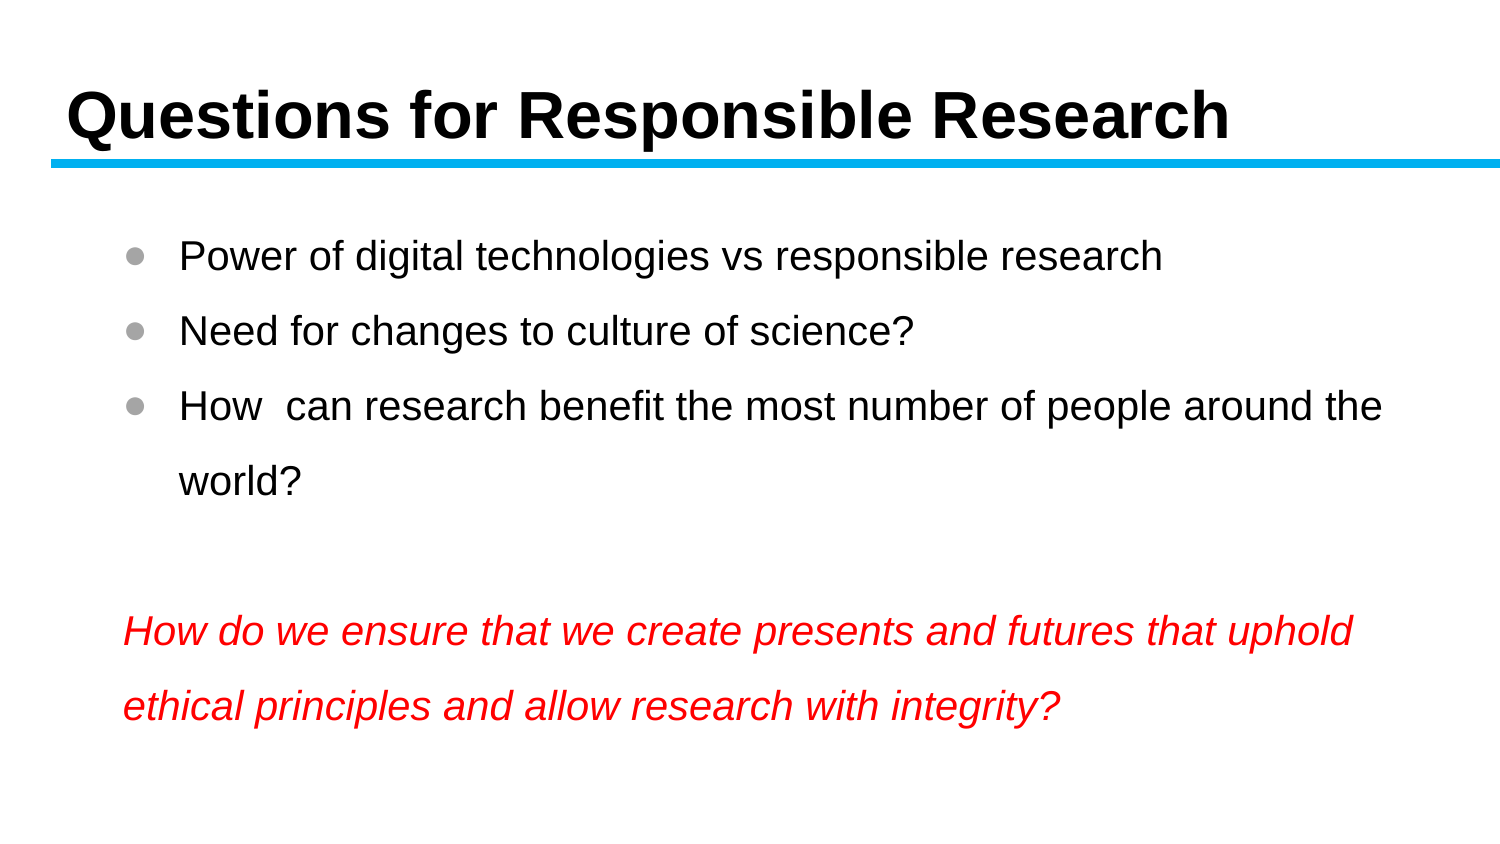

# Questions for Responsible Research
Power of digital technologies vs responsible research
Need for changes to culture of science?
How  can research benefit the most number of people around the world?

How do we ensure that we create presents and futures that uphold ethical principles and allow research with integrity?